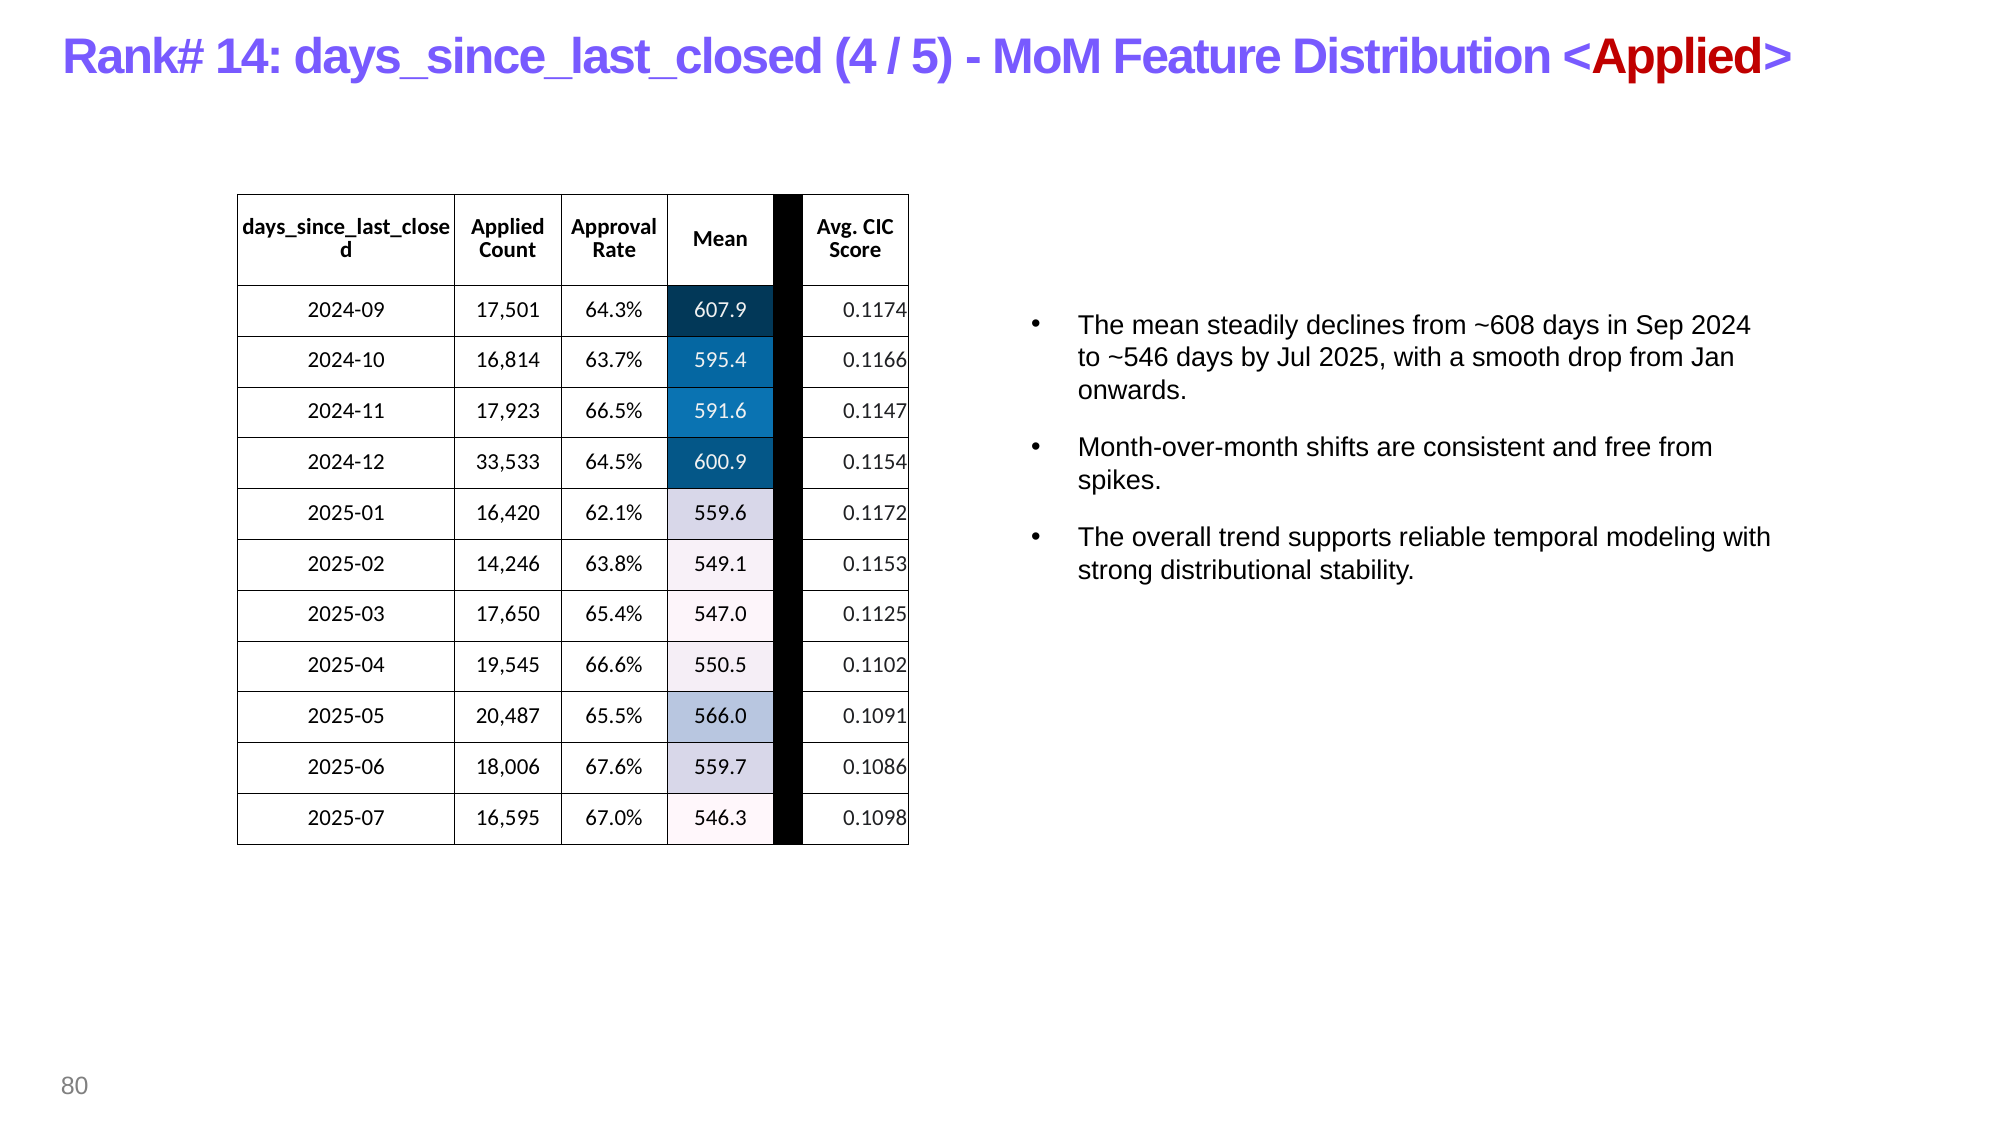

# Rank# 14: days_since_last_closed (4 / 5) - MoM Feature Distribution <Applied>​

| days\_since\_last\_closed | Applied Count | Approval Rate | Mean |  | Avg. CIC Score |
| --- | --- | --- | --- | --- | --- |
| 2024-09 | 17,501 | 64.3% | 607.9 |  | 0.1174 |
| 2024-10 | 16,814 | 63.7% | 595.4 |  | 0.1166 |
| 2024-11 | 17,923 | 66.5% | 591.6 |  | 0.1147 |
| 2024-12 | 33,533 | 64.5% | 600.9 |  | 0.1154 |
| 2025-01 | 16,420 | 62.1% | 559.6 |  | 0.1172 |
| 2025-02 | 14,246 | 63.8% | 549.1 |  | 0.1153 |
| 2025-03 | 17,650 | 65.4% | 547.0 |  | 0.1125 |
| 2025-04 | 19,545 | 66.6% | 550.5 |  | 0.1102 |
| 2025-05 | 20,487 | 65.5% | 566.0 |  | 0.1091 |
| 2025-06 | 18,006 | 67.6% | 559.7 |  | 0.1086 |
| 2025-07 | 16,595 | 67.0% | 546.3 |  | 0.1098 |
The mean steadily declines from ~608 days in Sep 2024 to ~546 days by Jul 2025, with a smooth drop from Jan onwards.
Month-over-month shifts are consistent and free from spikes.
The overall trend supports reliable temporal modeling with strong distributional stability.
80